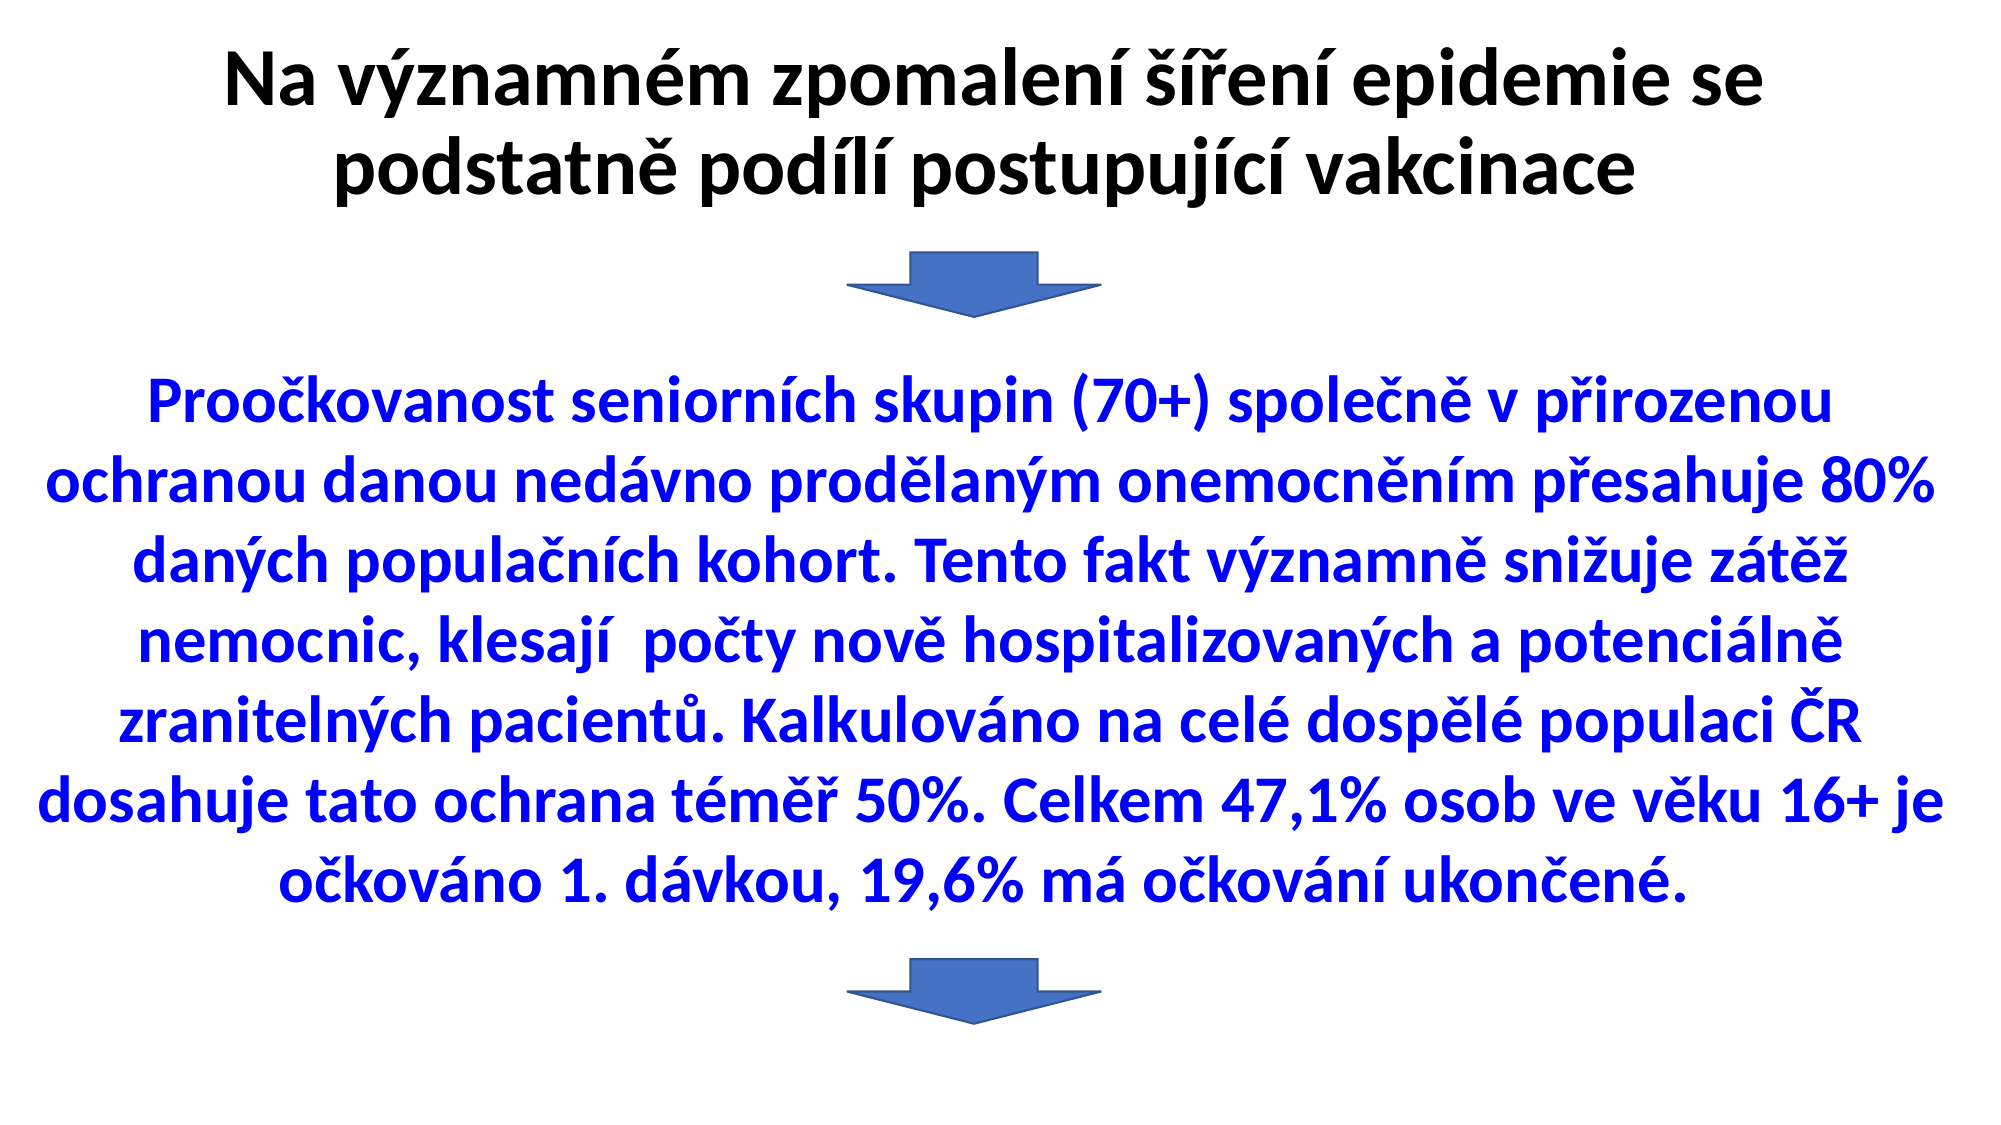

Na významném zpomalení šíření epidemie se podstatně podílí postupující vakcinace

Proočkovanost seniorních skupin (70+) společně v přirozenou ochranou danou nedávno prodělaným onemocněním přesahuje 80% daných populačních kohort. Tento fakt významně snižuje zátěž nemocnic, klesají  počty nově hospitalizovaných a potenciálně zranitelných pacientů. Kalkulováno na celé dospělé populaci ČR dosahuje tato ochrana téměř 50%. Celkem 47,1% osob ve věku 16+ je očkováno 1. dávkou, 19,6% má očkování ukončené.